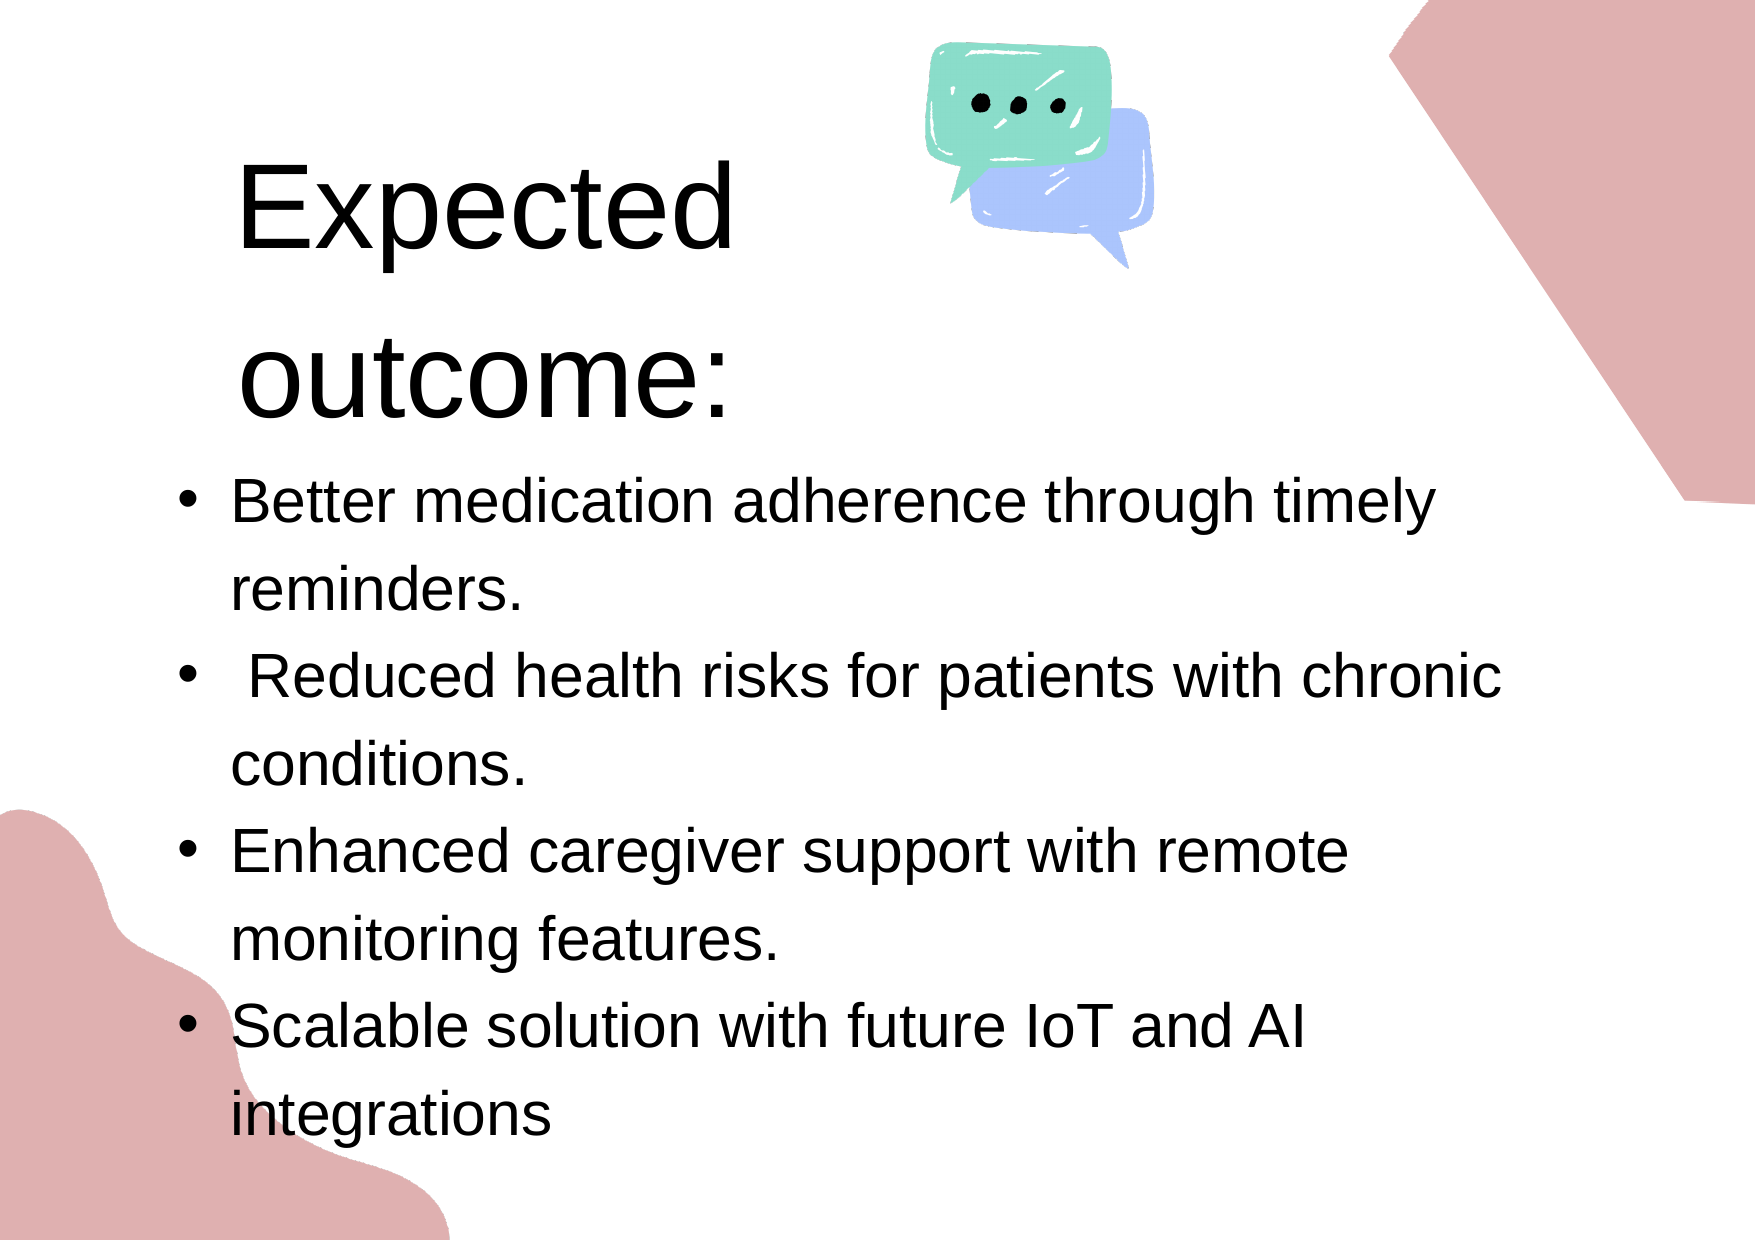

Expected outcome:

Better medication adherence through timely reminders.
 Reduced health risks for patients with chronic conditions.
Enhanced caregiver support with remote monitoring features.
Scalable solution with future IoT and AI integrations